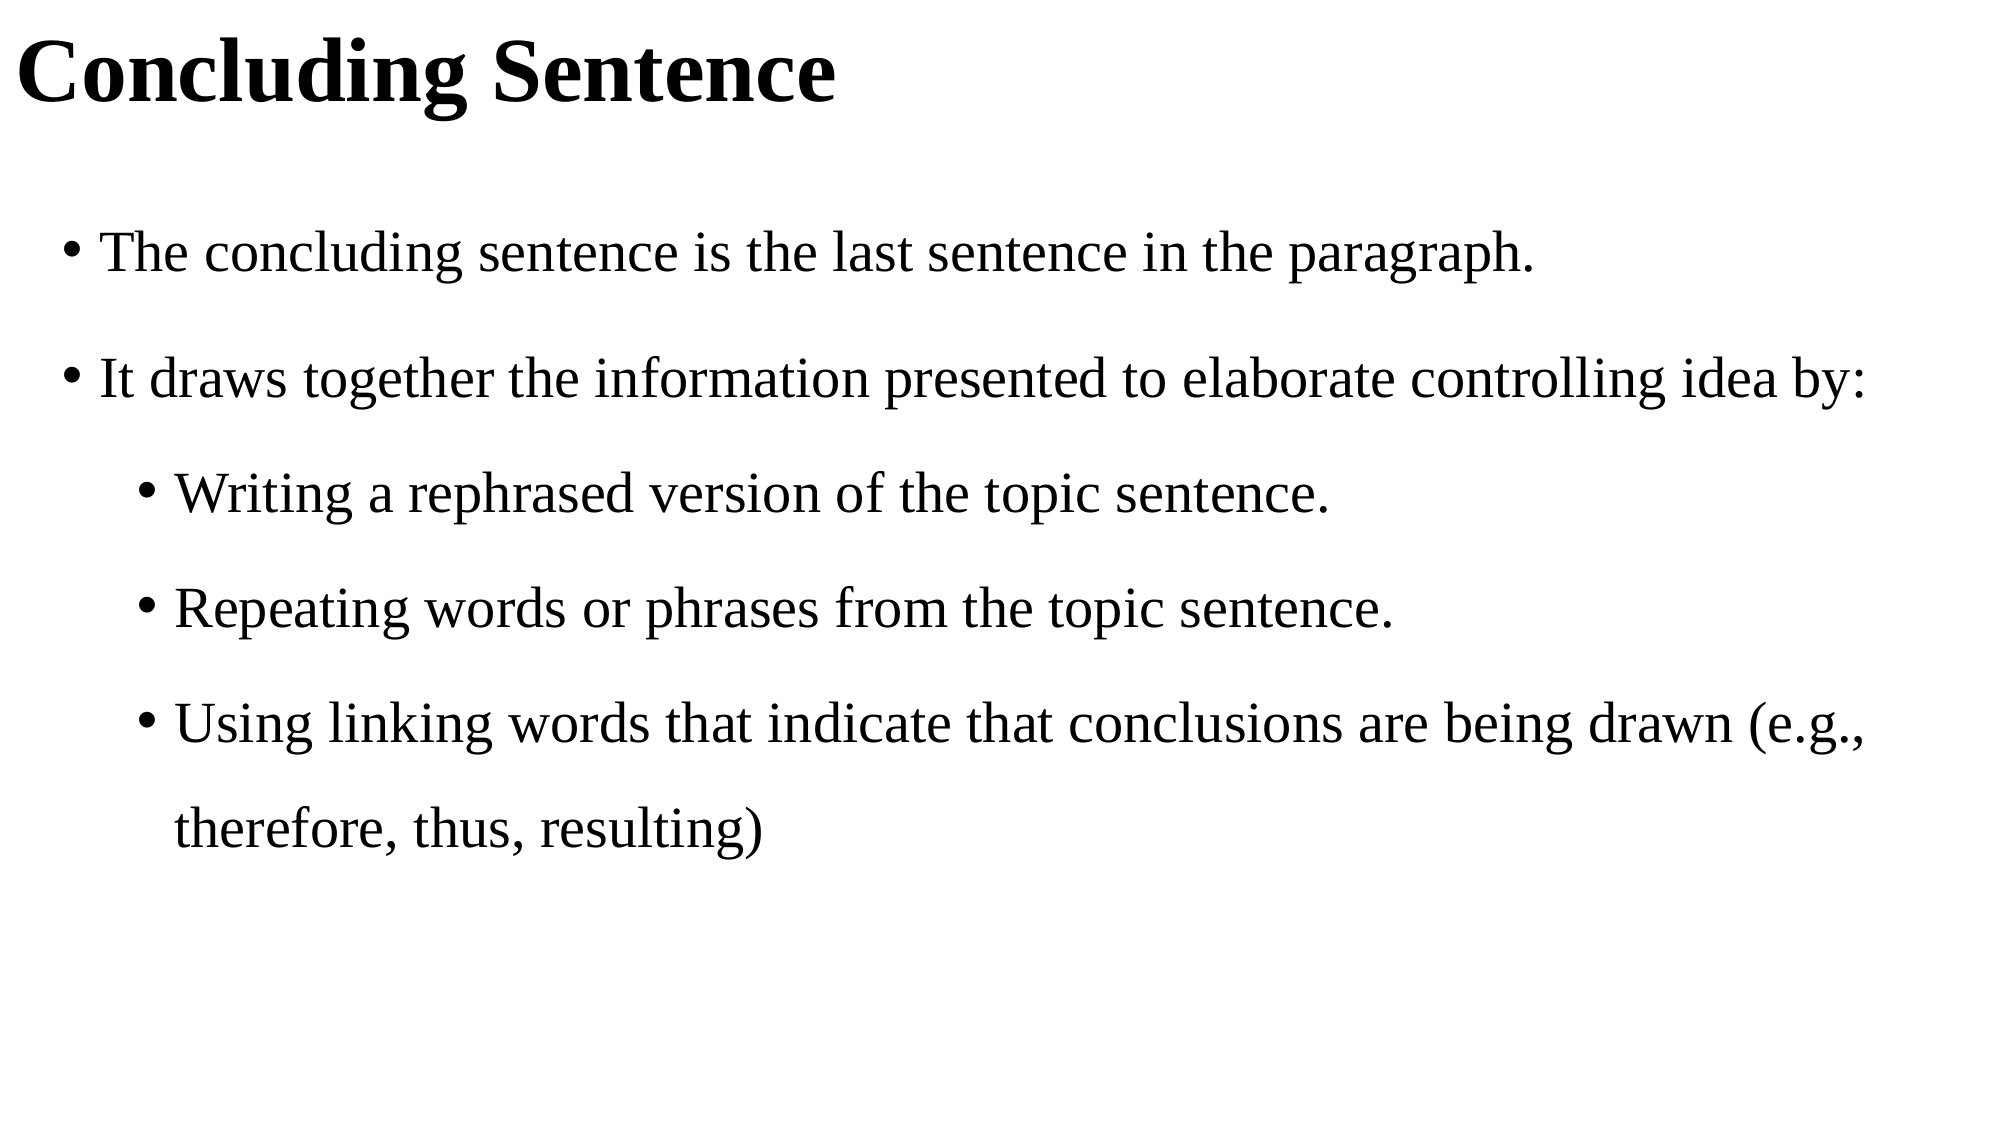

# Concluding Sentence
The concluding sentence is the last sentence in the paragraph.
It draws together the information presented to elaborate controlling idea by:
Writing a rephrased version of the topic sentence.
Repeating words or phrases from the topic sentence.
Using linking words that indicate that conclusions are being drawn (e.g., therefore, thus, resulting)